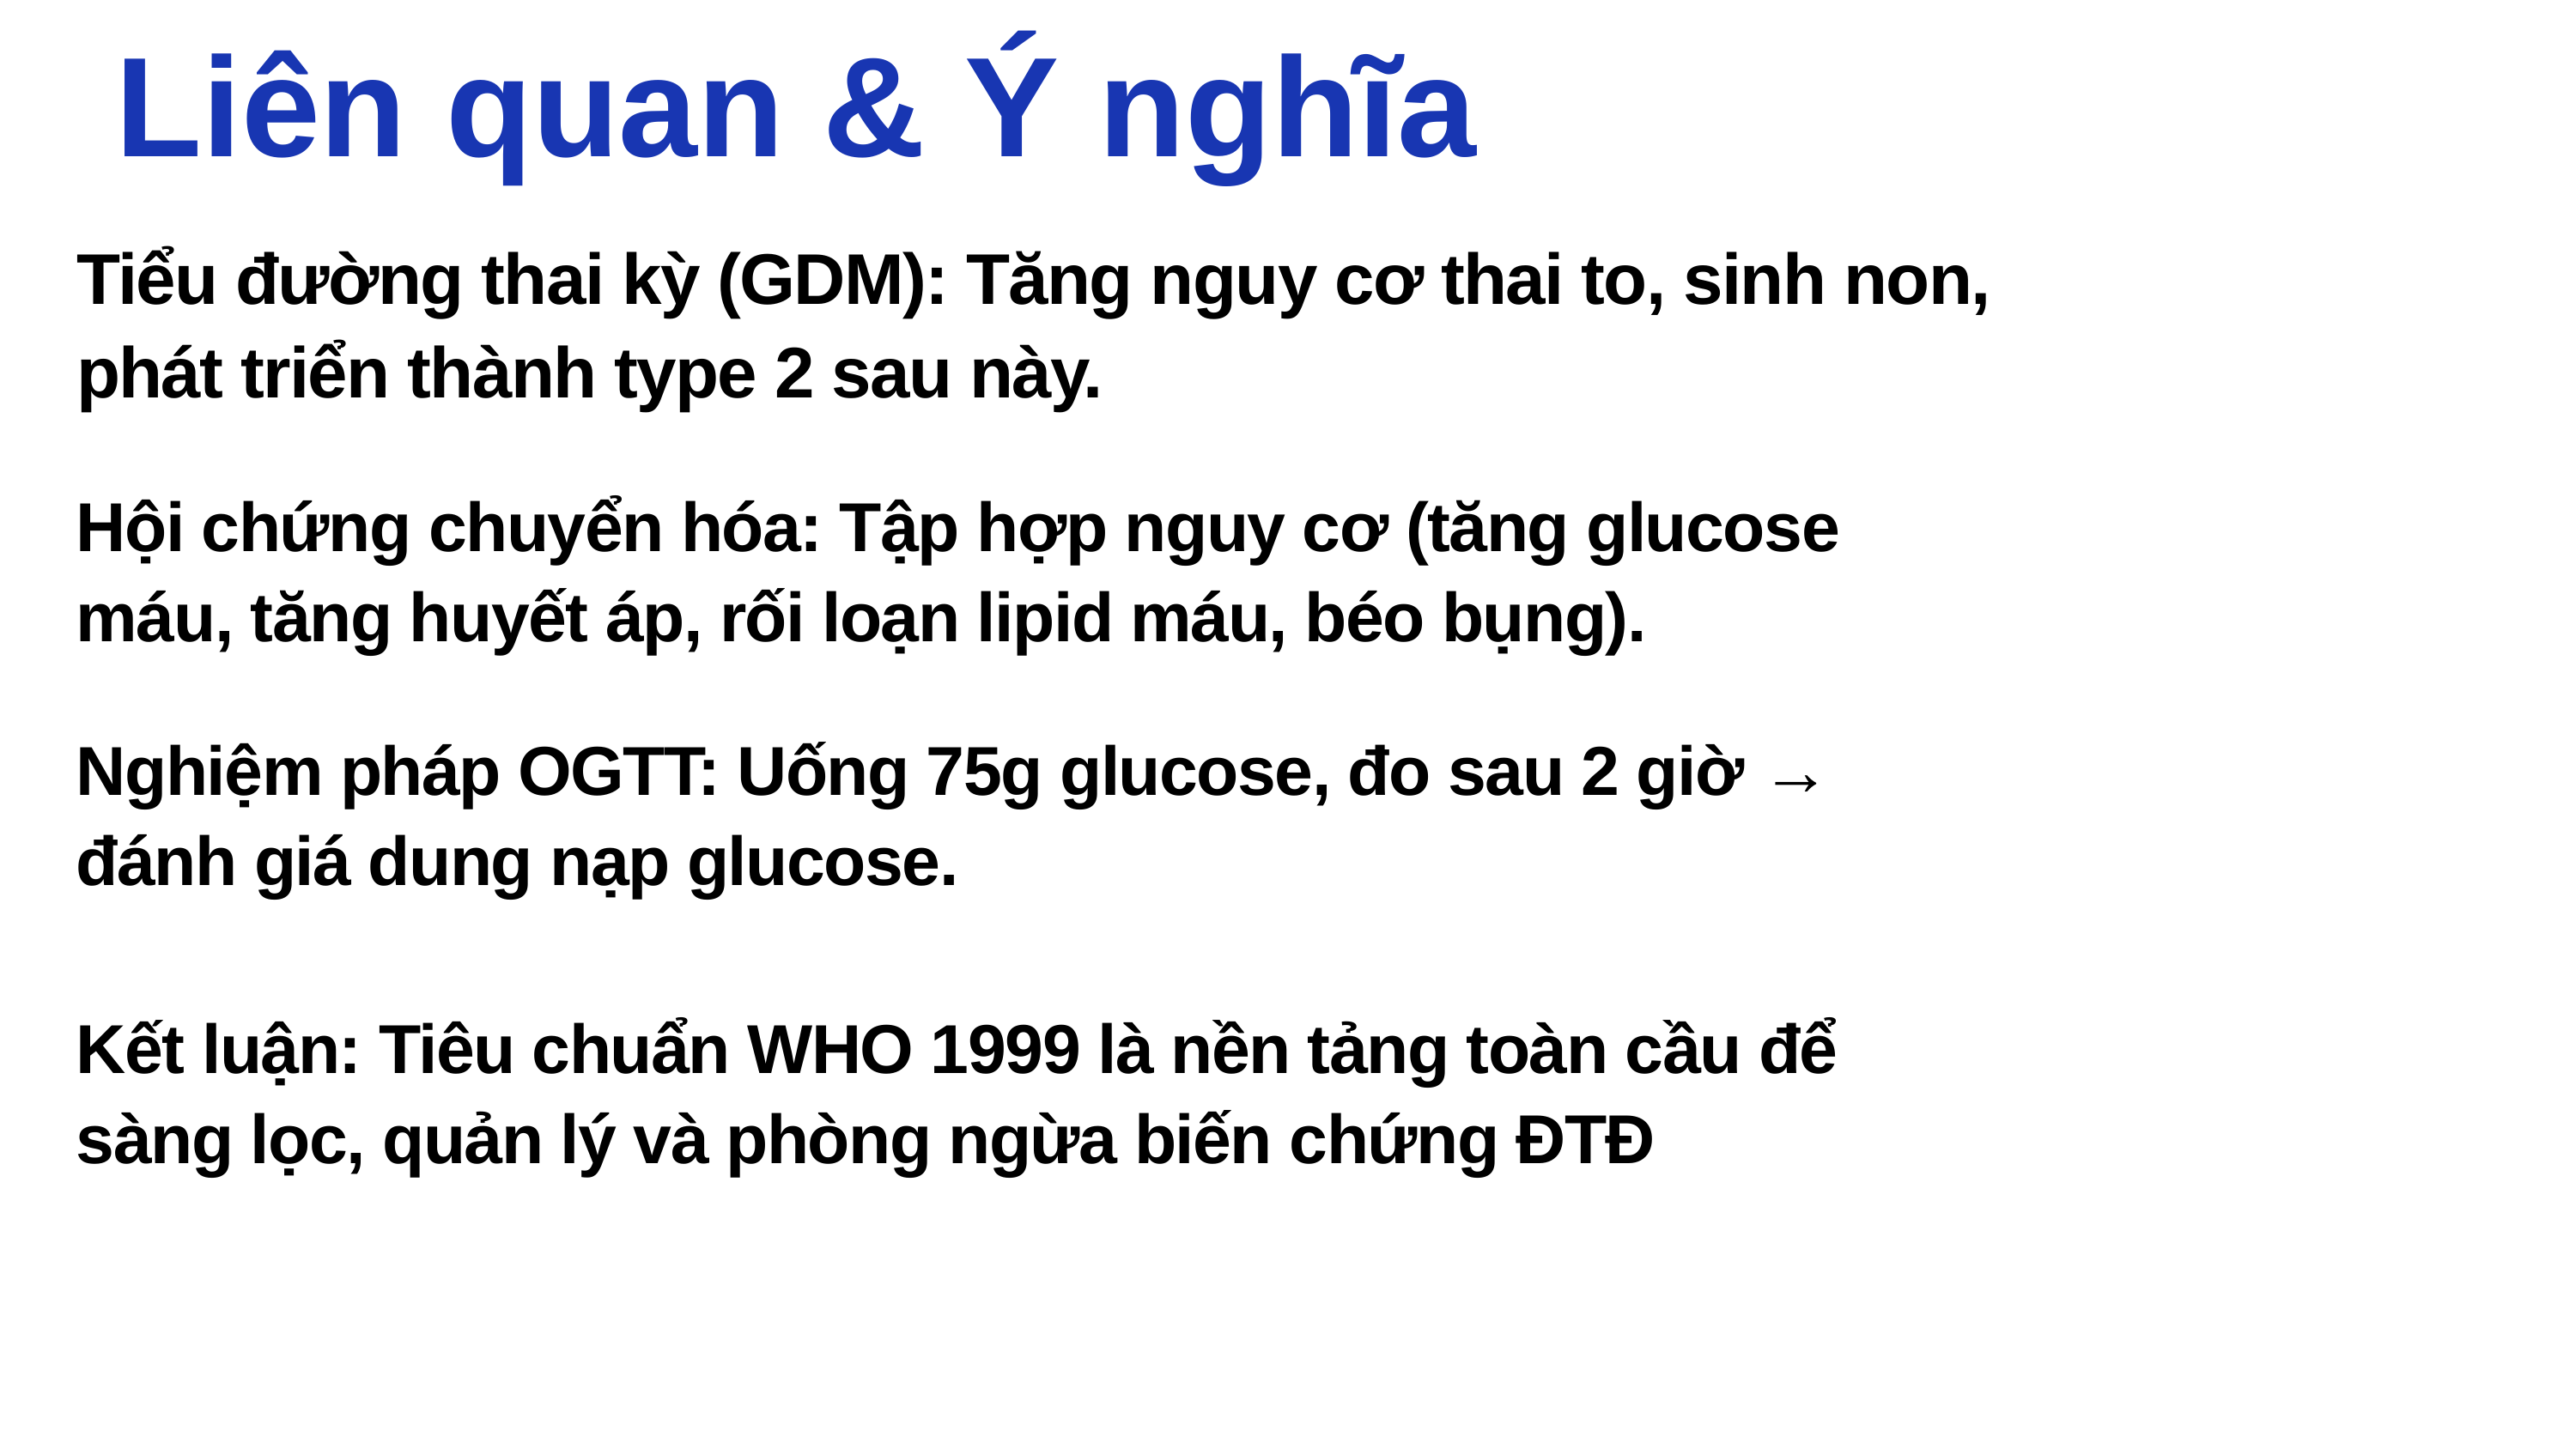

Liên quan & Ý nghĩa
Tiểu đường thai kỳ (GDM): Tăng nguy cơ thai to, sinh non, phát triển thành type 2 sau này.
Hội chứng chuyển hóa: Tập hợp nguy cơ (tăng glucose máu, tăng huyết áp, rối loạn lipid máu, béo bụng).
Nghiệm pháp OGTT: Uống 75g glucose, đo sau 2 giờ → đánh giá dung nạp glucose.
Kết luận: Tiêu chuẩn WHO 1999 là nền tảng toàn cầu để sàng lọc, quản lý và phòng ngừa biến chứng ĐTĐ
65.000.000 VNĐ
65.000.000 VNĐ